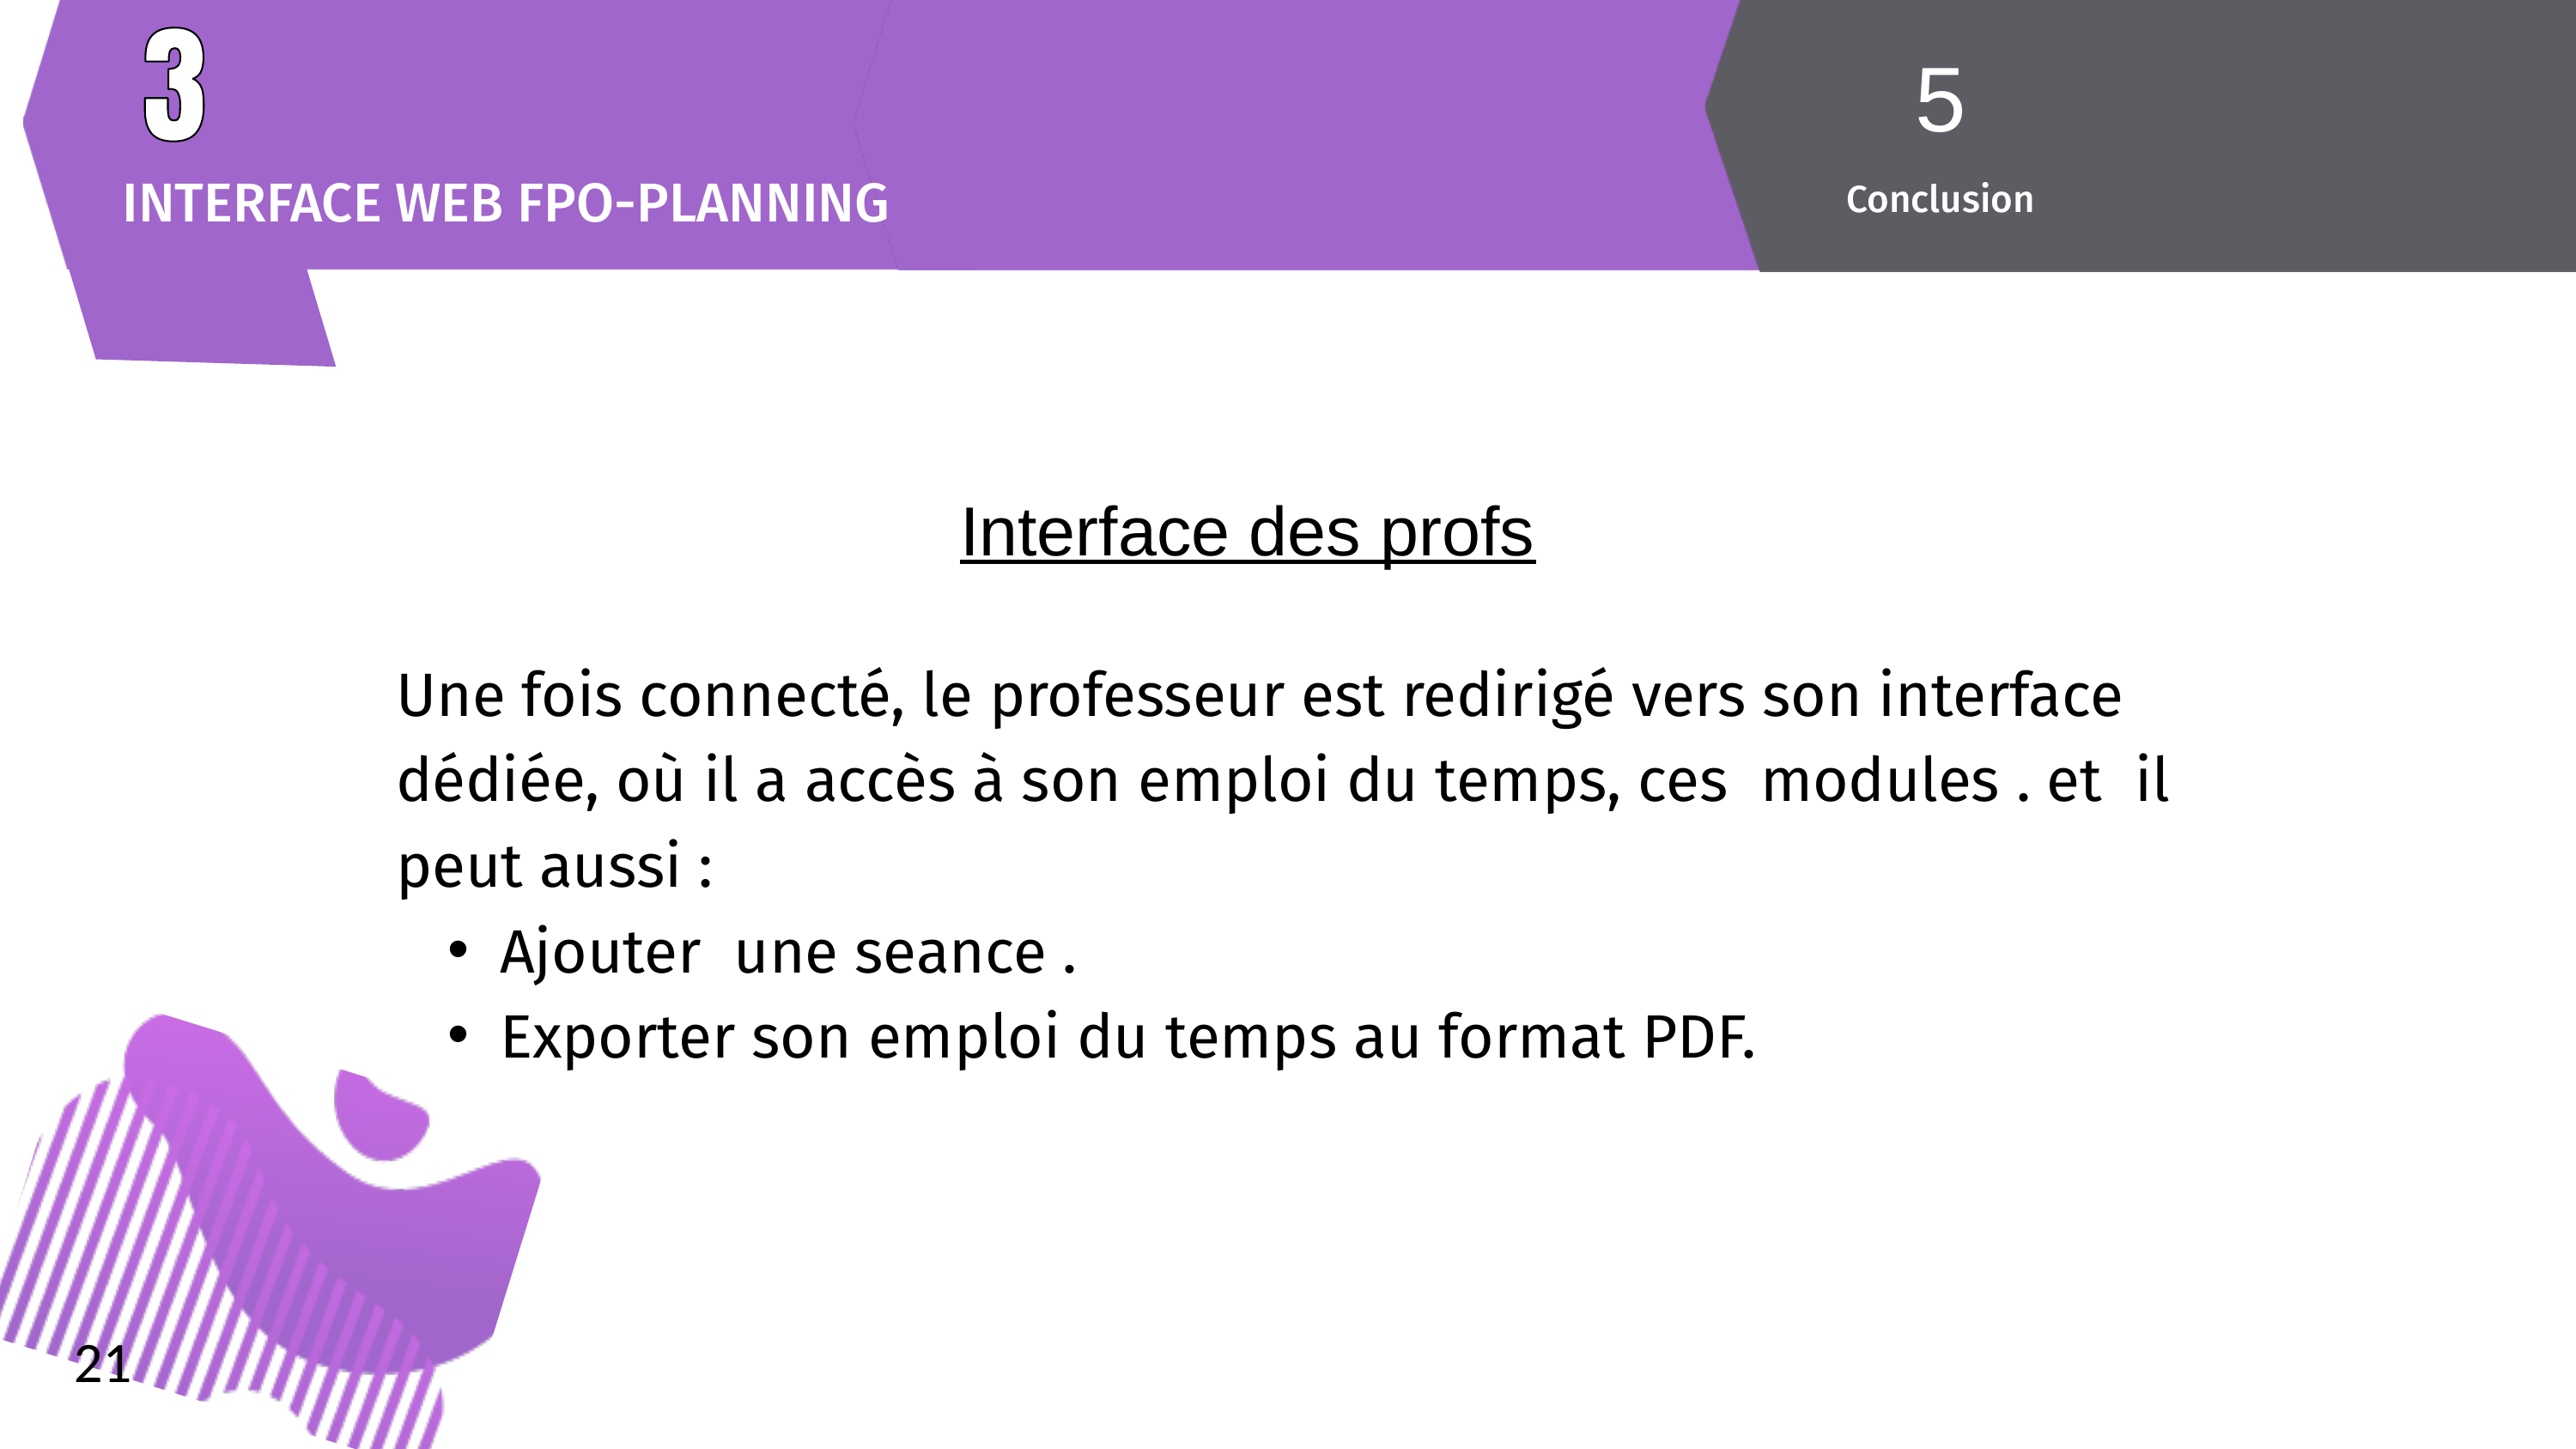

5

INTERFACE WEB FPO-PLANNING
Conclusion
Interface des profs
Une fois connecté, le professeur est redirigé vers son interface dédiée, où il a accès à son emploi du temps, ces  modules . et  il peut aussi :
Ajouter  une seance .
Exporter son emploi du temps au format PDF.

21